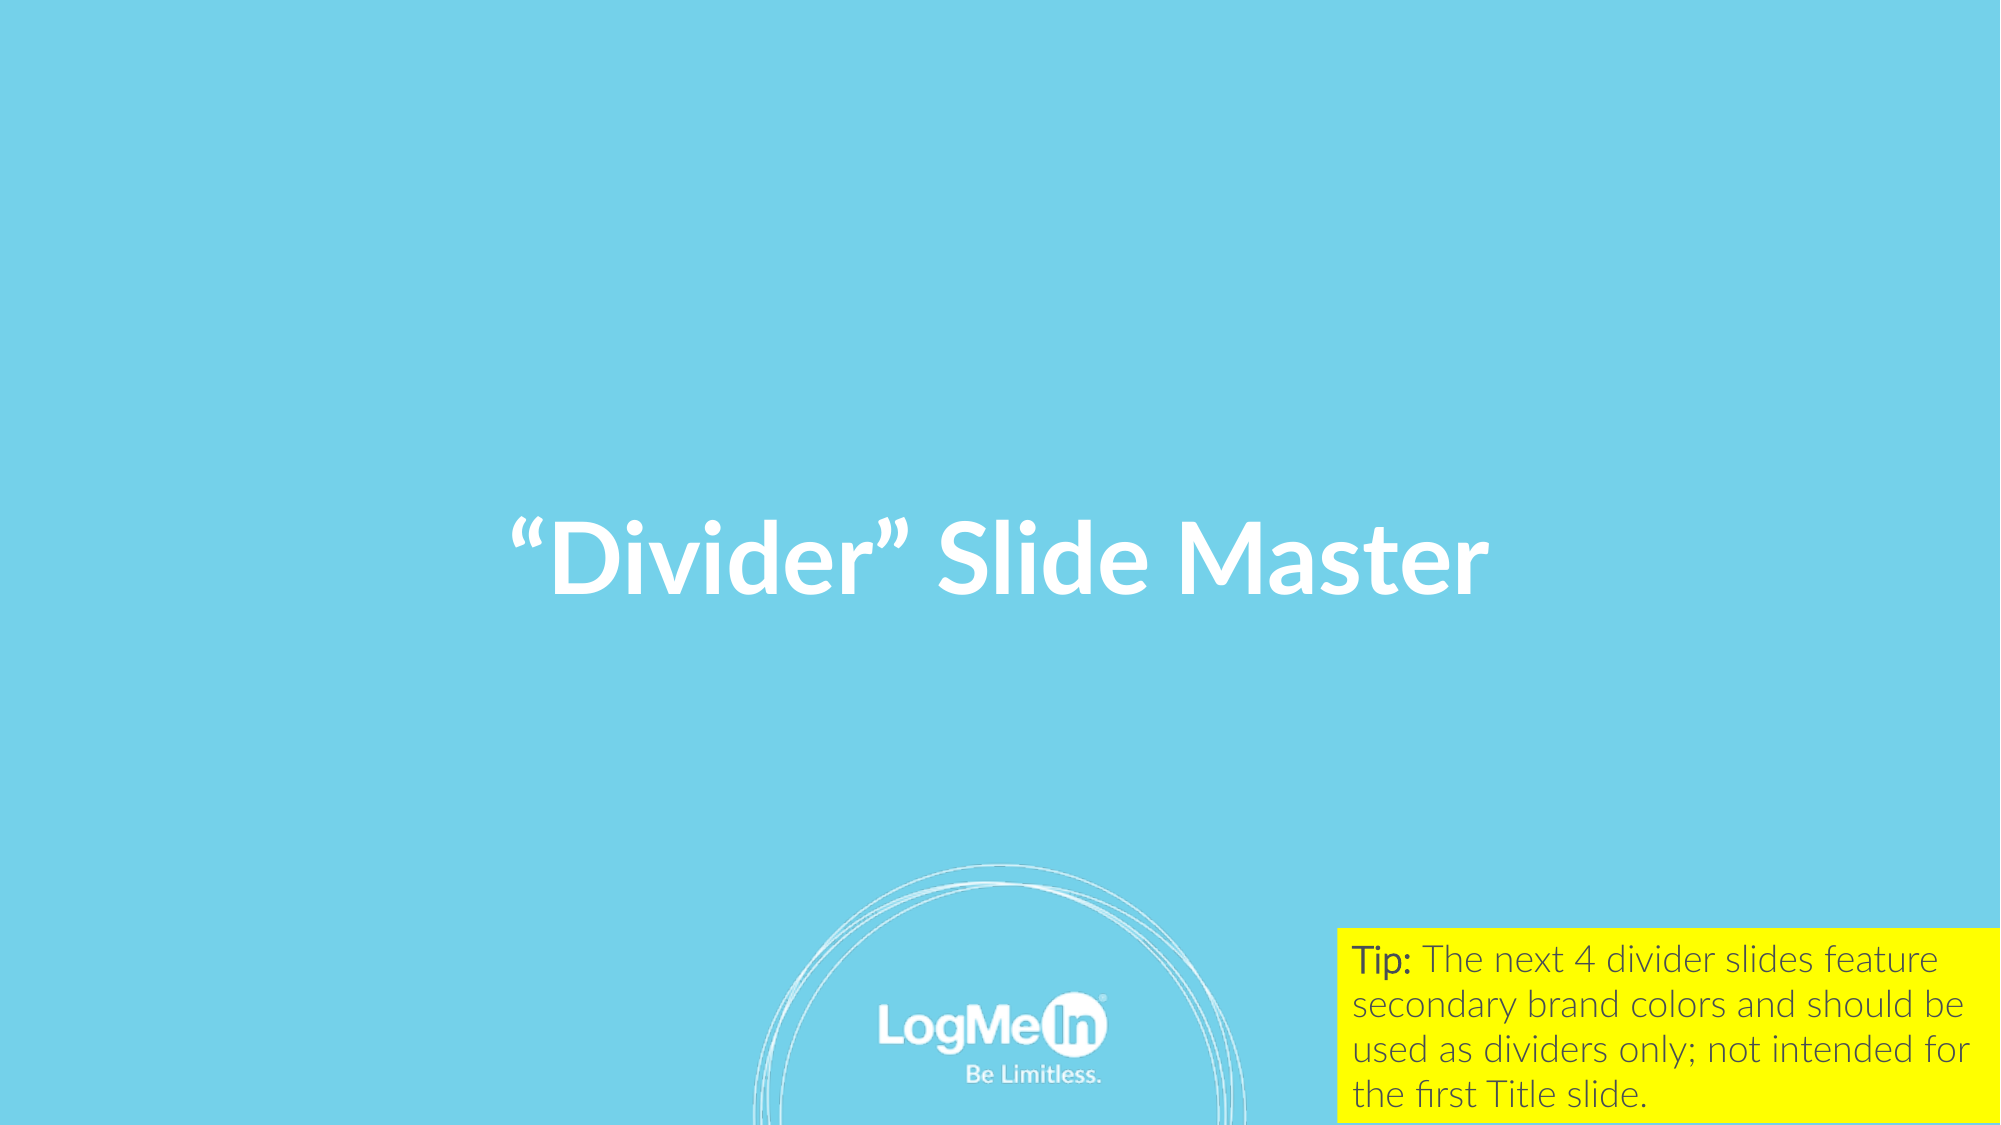

# “Divider” Slide Master
Tip: The next 4 divider slides feature secondary brand colors and should be used as dividers only; not intended for the first Title slide.